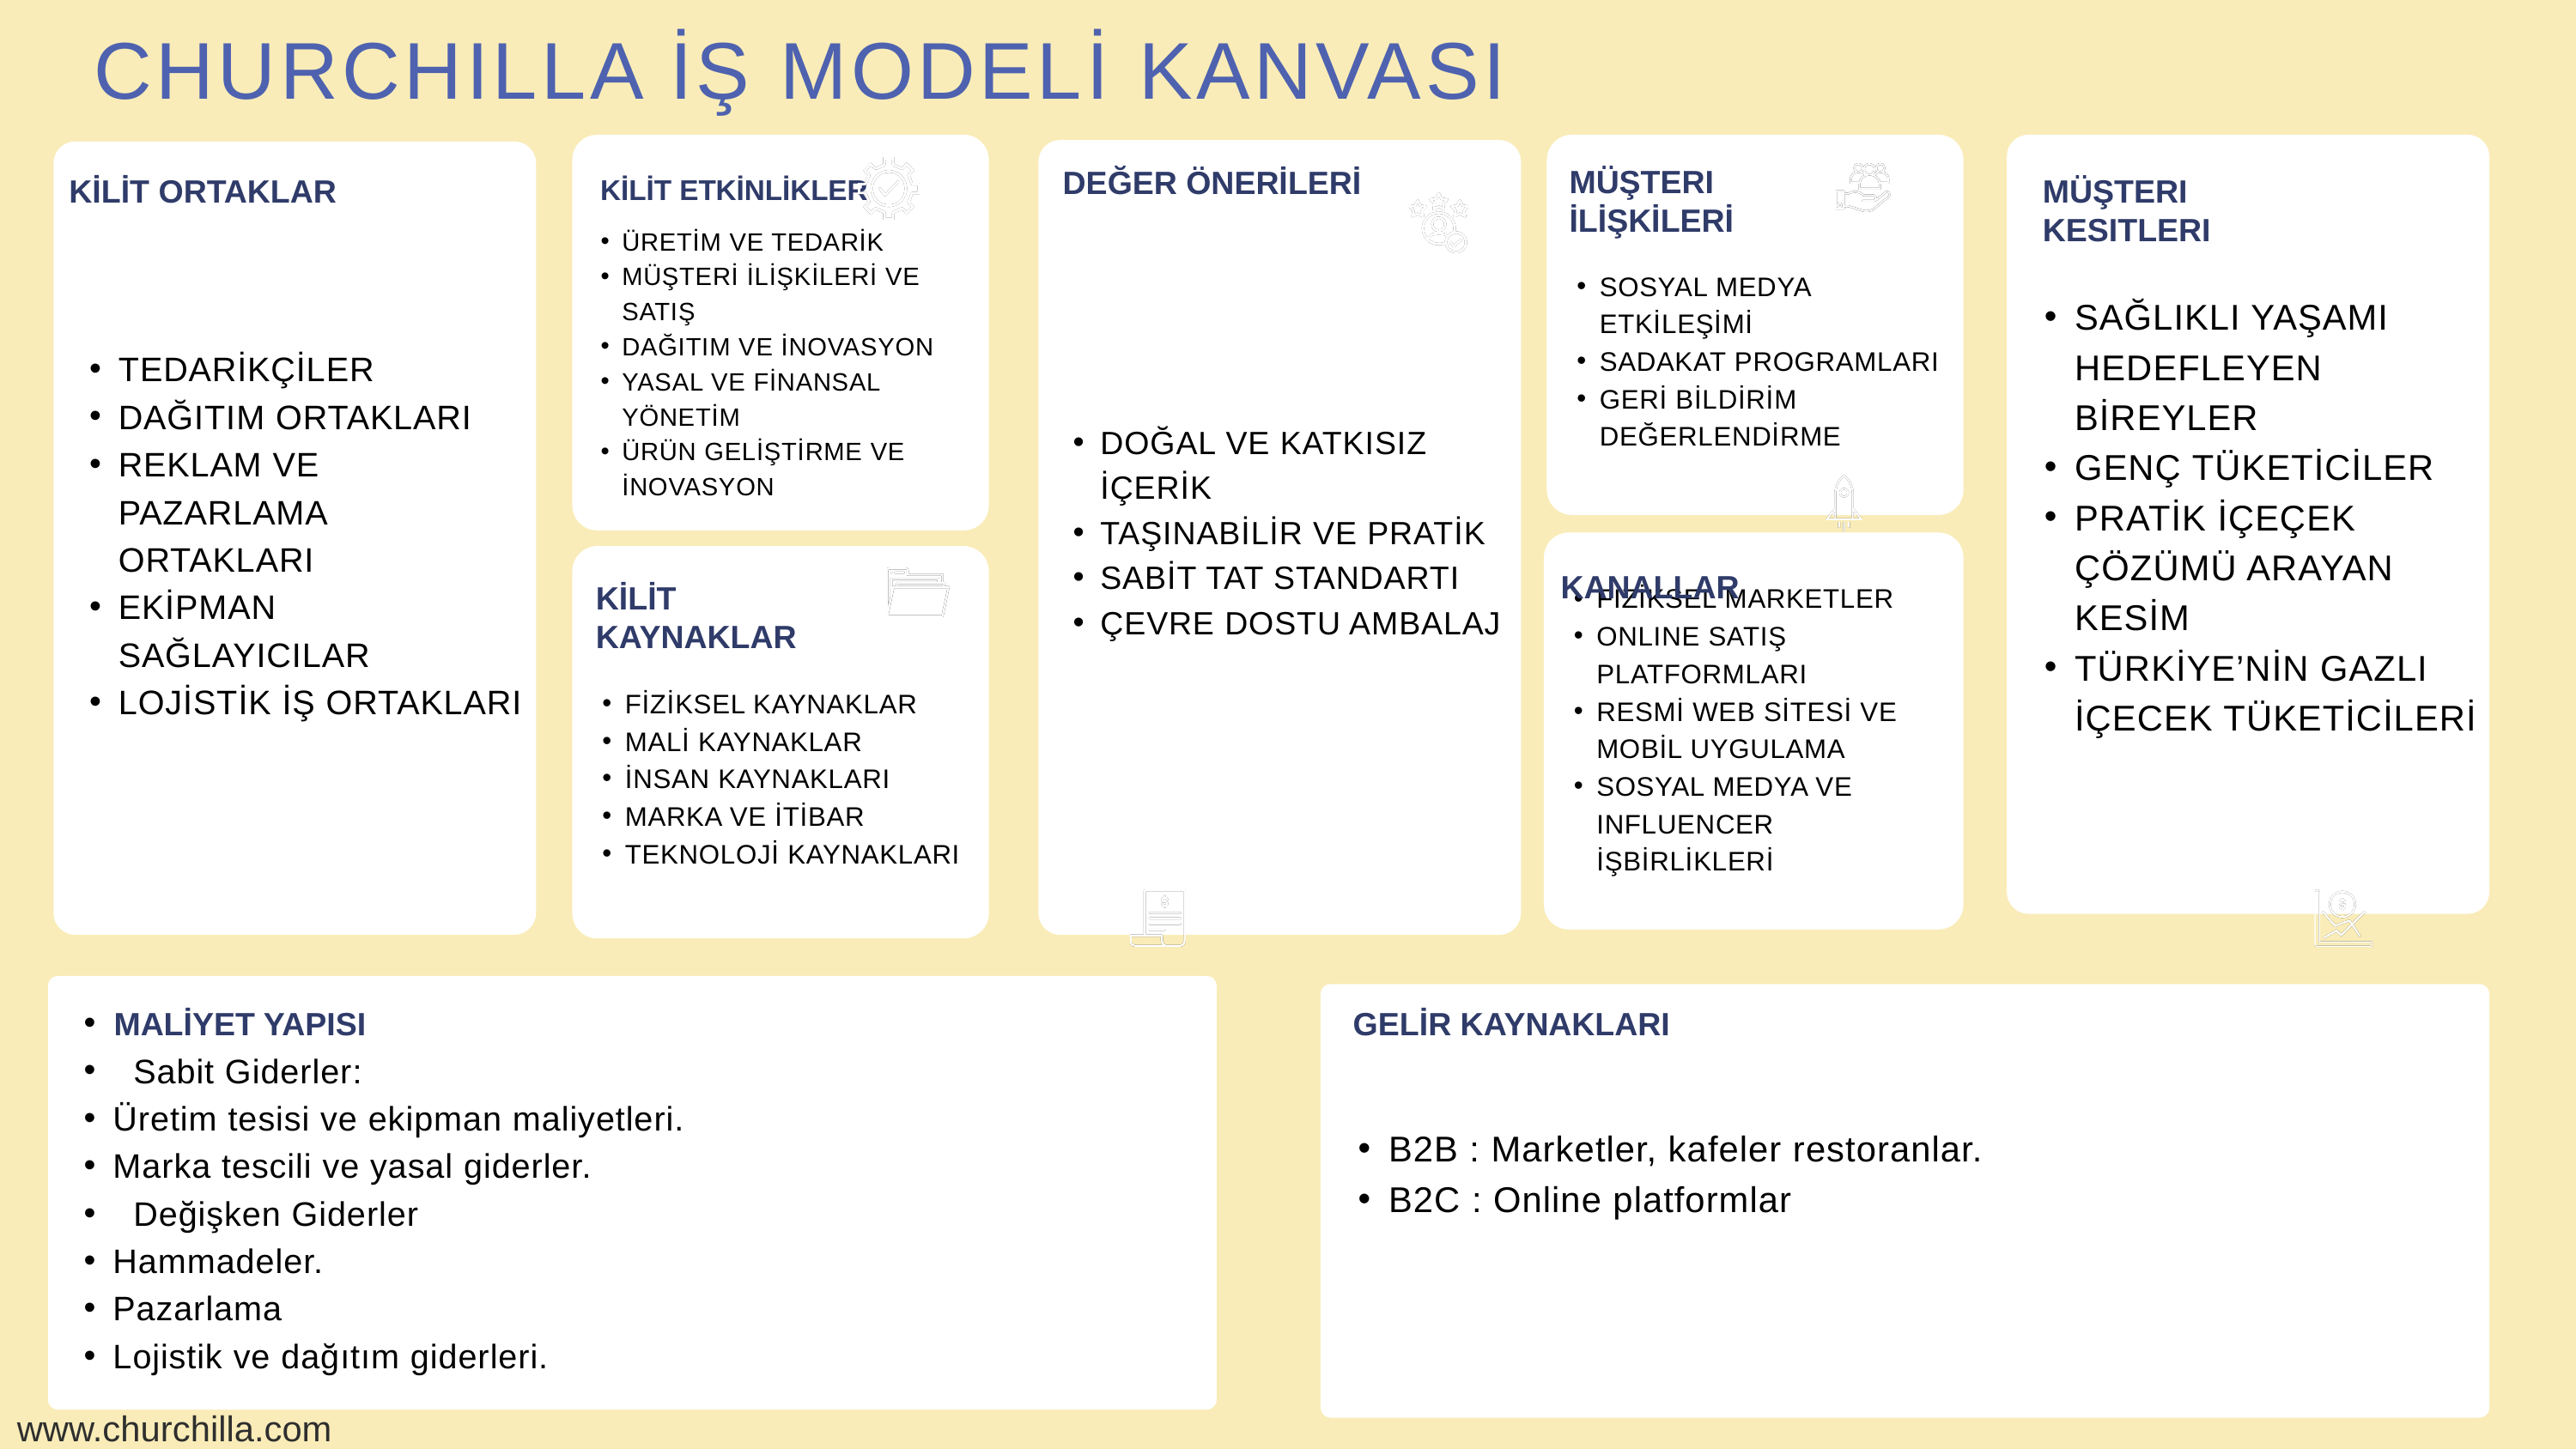

CHURCHILLA İŞ MODELİ KANVASI

ÜRETİM VE TEDARİK
MÜŞTERİ İLİŞKİLERİ VE SATIŞ
DAĞITIM VE İNOVASYON
YASAL VE FİNANSAL YÖNETİM
ÜRÜN GELİŞTİRME VE İNOVASYON

SOSYAL MEDYA ETKİLEŞİMİ
SADAKAT PROGRAMLARI
GERİ BİLDİRİM DEĞERLENDİRME

SAĞLIKLI YAŞAMI HEDEFLEYEN BİREYLER
GENÇ TÜKETİCİLER
PRATİK İÇEÇEK ÇÖZÜMÜ ARAYAN KESİM
TÜRKİYE’NİN GAZLI İÇECEK TÜKETİCİLERİ

DOĞAL VE KATKISIZ İÇERİK
TAŞINABİLİR VE PRATİK
SABİT TAT STANDARTI
ÇEVRE DOSTU AMBALAJ

TEDARİKÇİLER
DAĞITIM ORTAKLARI
REKLAM VE PAZARLAMA ORTAKLARI
EKİPMAN SAĞLAYICILAR
LOJİSTİK İŞ ORTAKLARI

MÜŞTERI İLİŞKİLERİ
DEĞER ÖNERİLERİ

KİLİT ORTAKLAR
MÜŞTERI KESITLERI
KİLİT ETKİNLİKLER

FİZİKSEL MARKETLER
ONLINE SATIŞ PLATFORMLARI
RESMİ WEB SİTESİ VE MOBİL UYGULAMA
SOSYAL MEDYA VE INFLUENCER İŞBİRLİKLERİ

FİZİKSEL KAYNAKLAR
MALİ KAYNAKLAR
İNSAN KAYNAKLARI
MARKA VE İTİBAR
TEKNOLOJİ KAYNAKLARI
KANALLAR

KİLİT KAYNAKLAR

  Sabit Giderler:
Üretim tesisi ve ekipman maliyetleri.
Marka tescili ve yasal giderler.
  Değişken Giderler
Hammadeler.
Pazarlama
Lojistik ve dağıtım giderleri.

B2B : Marketler, kafeler restoranlar.
B2C : Online platformlar

MALİYET YAPISI
GELİR KAYNAKLARI
www.churchilla.com